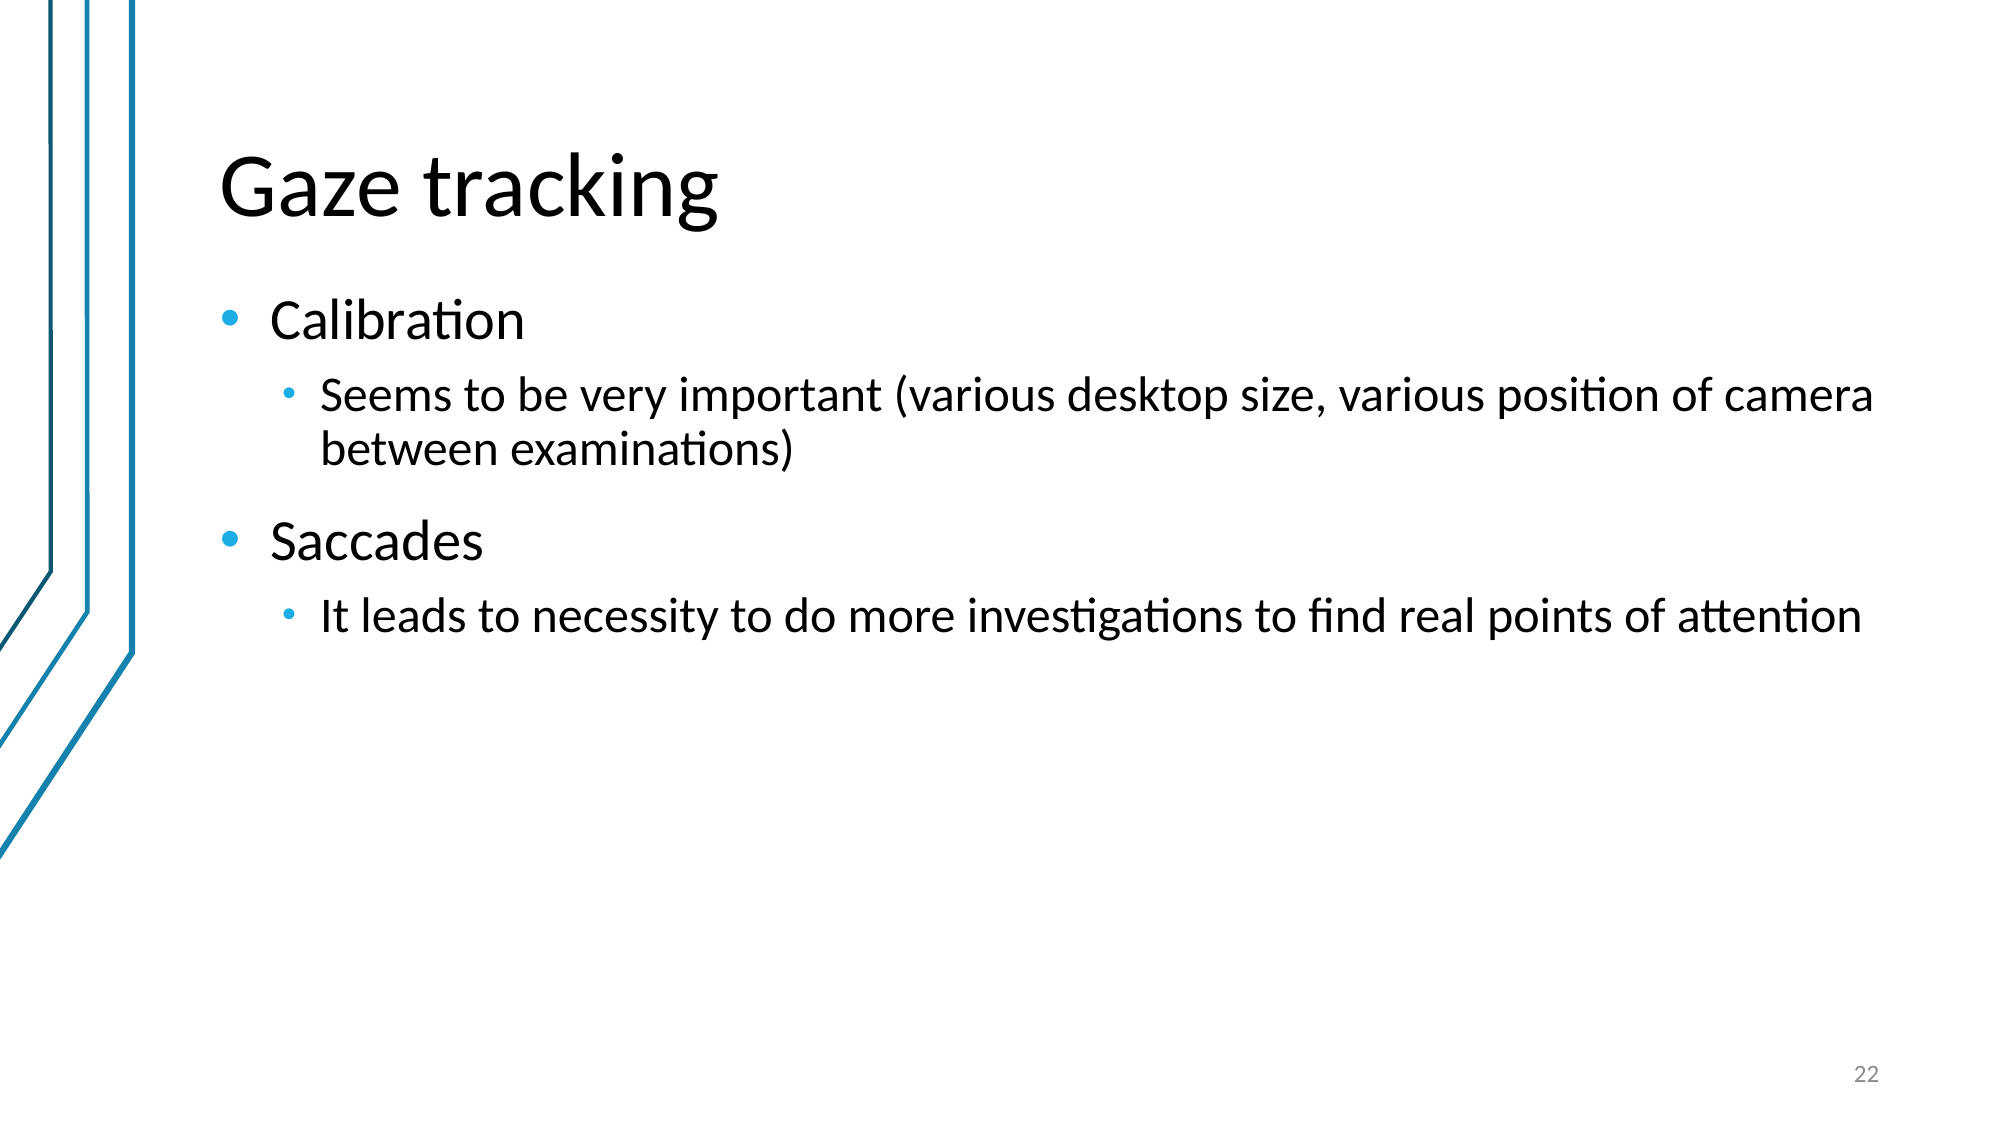

# Gaze tracking
Calibration
Seems to be very important (various desktop size, various position of camera between examinations)
Saccades
It leads to necessity to do more investigations to find real points of attention

22